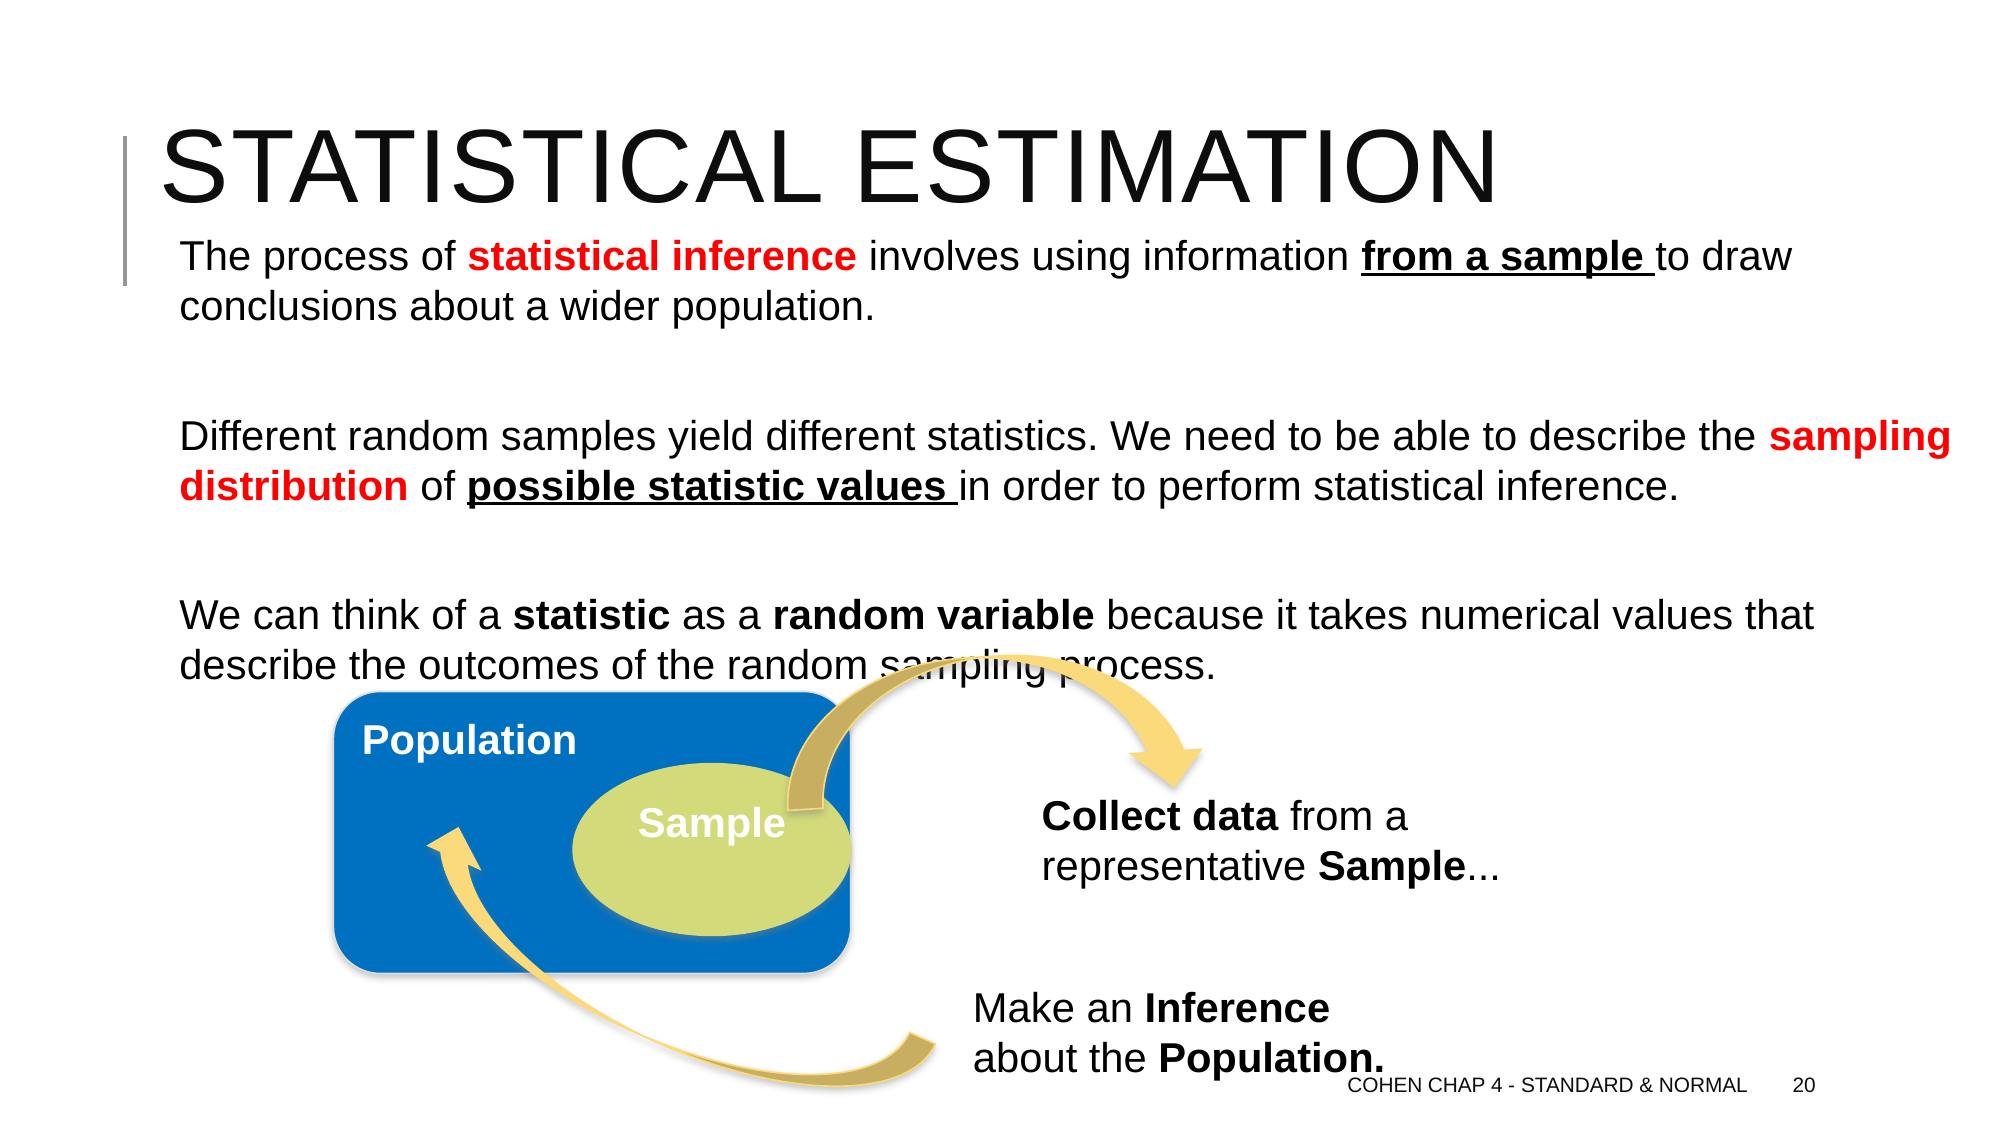

# Statistical estimation
The process of statistical inference involves using information from a sample to draw conclusions about a wider population.

Different random samples yield different statistics. We need to be able to describe the sampling distribution of possible statistic values in order to perform statistical inference.

We can think of a statistic as a random variable because it takes numerical values that describe the outcomes of the random sampling process.

Population
Sample
Collect data from a representative Sample...

Make an Inference about the Population.
Cohen Chap 4 - Standard & Normal
20